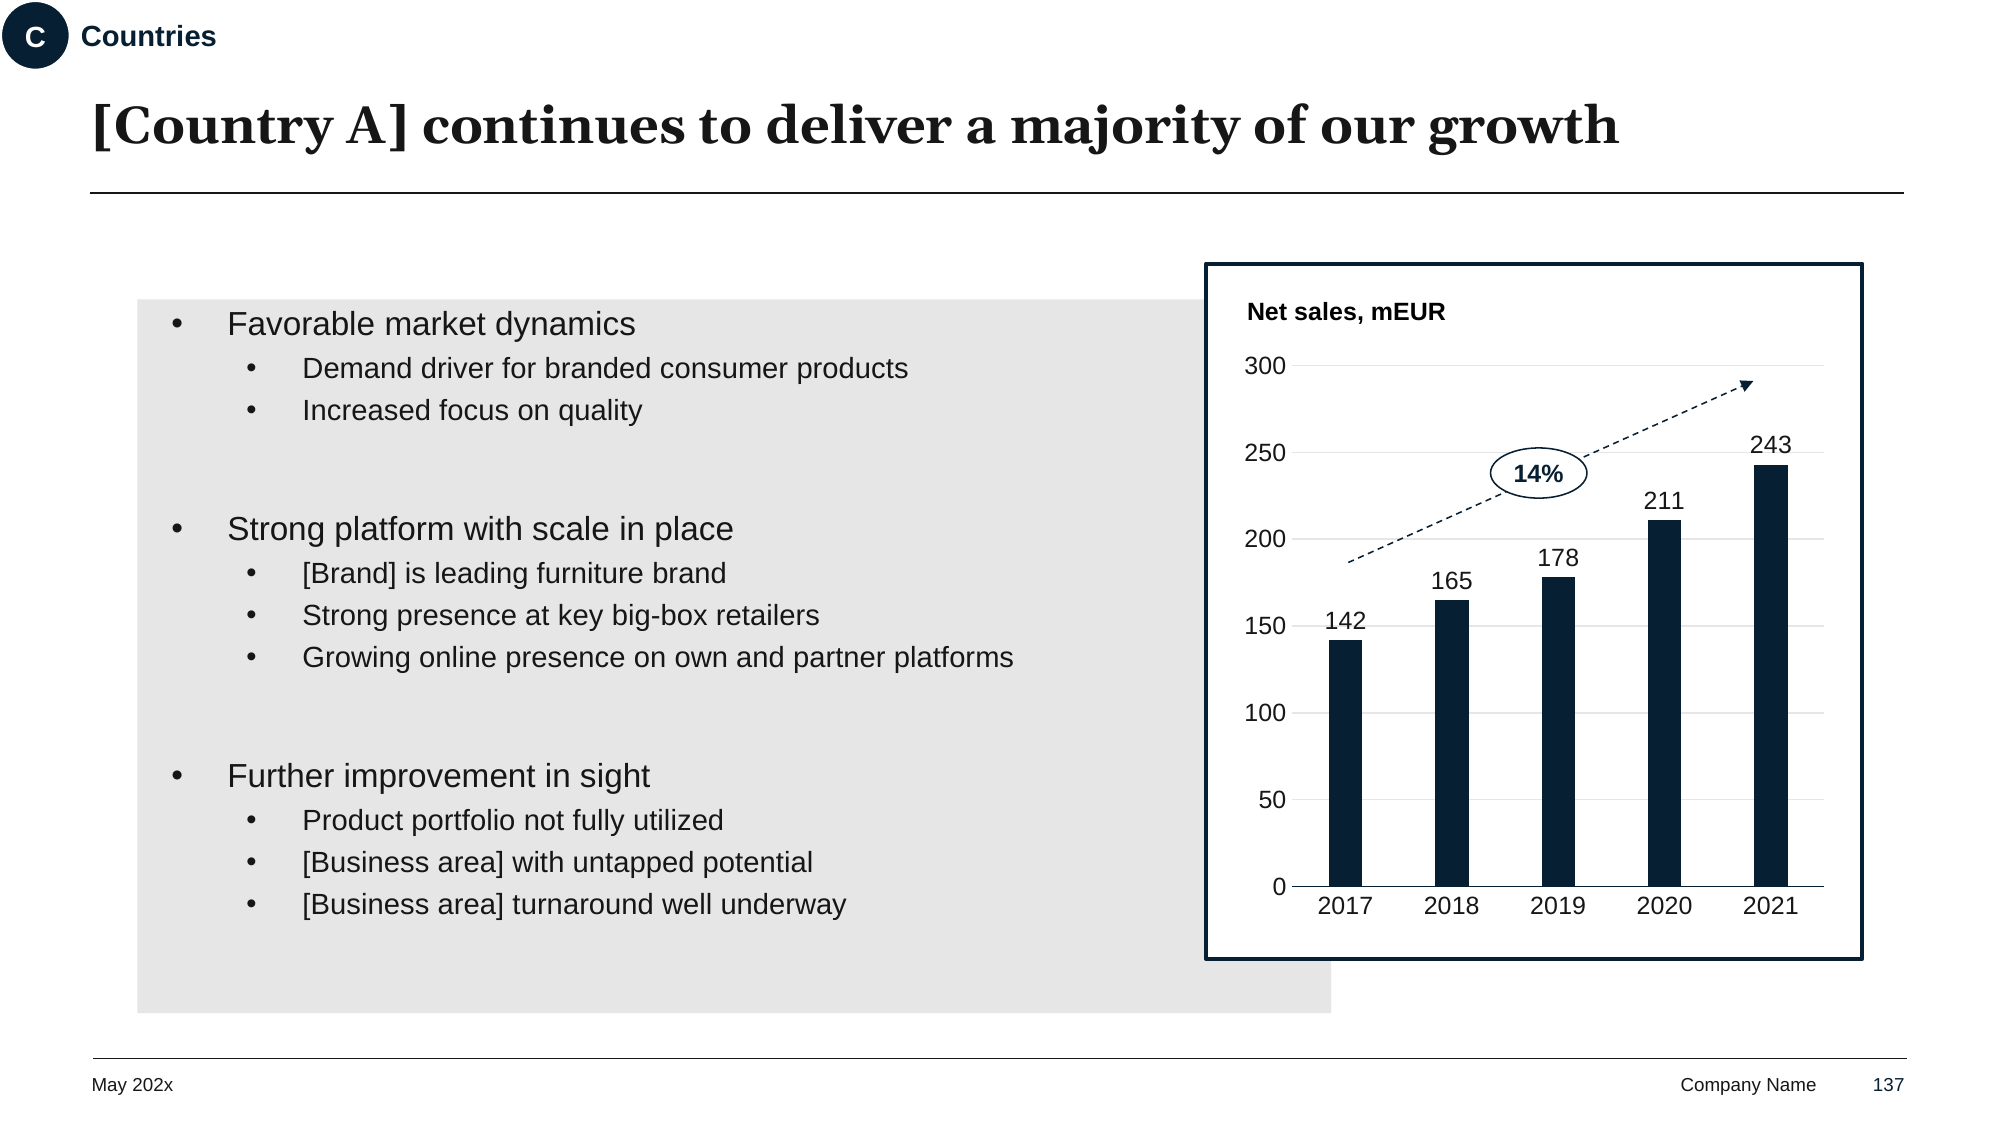

C
Countries
# [Country A] continues to deliver a majority of our growth

Net sales, mEUR
Favorable market dynamics
Demand driver for branded consumer products
Increased focus on quality

Strong platform with scale in place
[Brand] is leading furniture brand
Strong presence at key big-box retailers
Growing online presence on own and partner platforms

Further improvement in sight
Product portfolio not fully utilized
[Business area] with untapped potential
[Business area] turnaround well underway

### Chart

| Category | Net sales |
|---|---|
| 2017 | 142.0 |
| 2018 | 165.0 |
| 2019 | 178.0 |
| 2020 | 211.0 |
| 2021 | 243.0 |
14%
May 202x
137